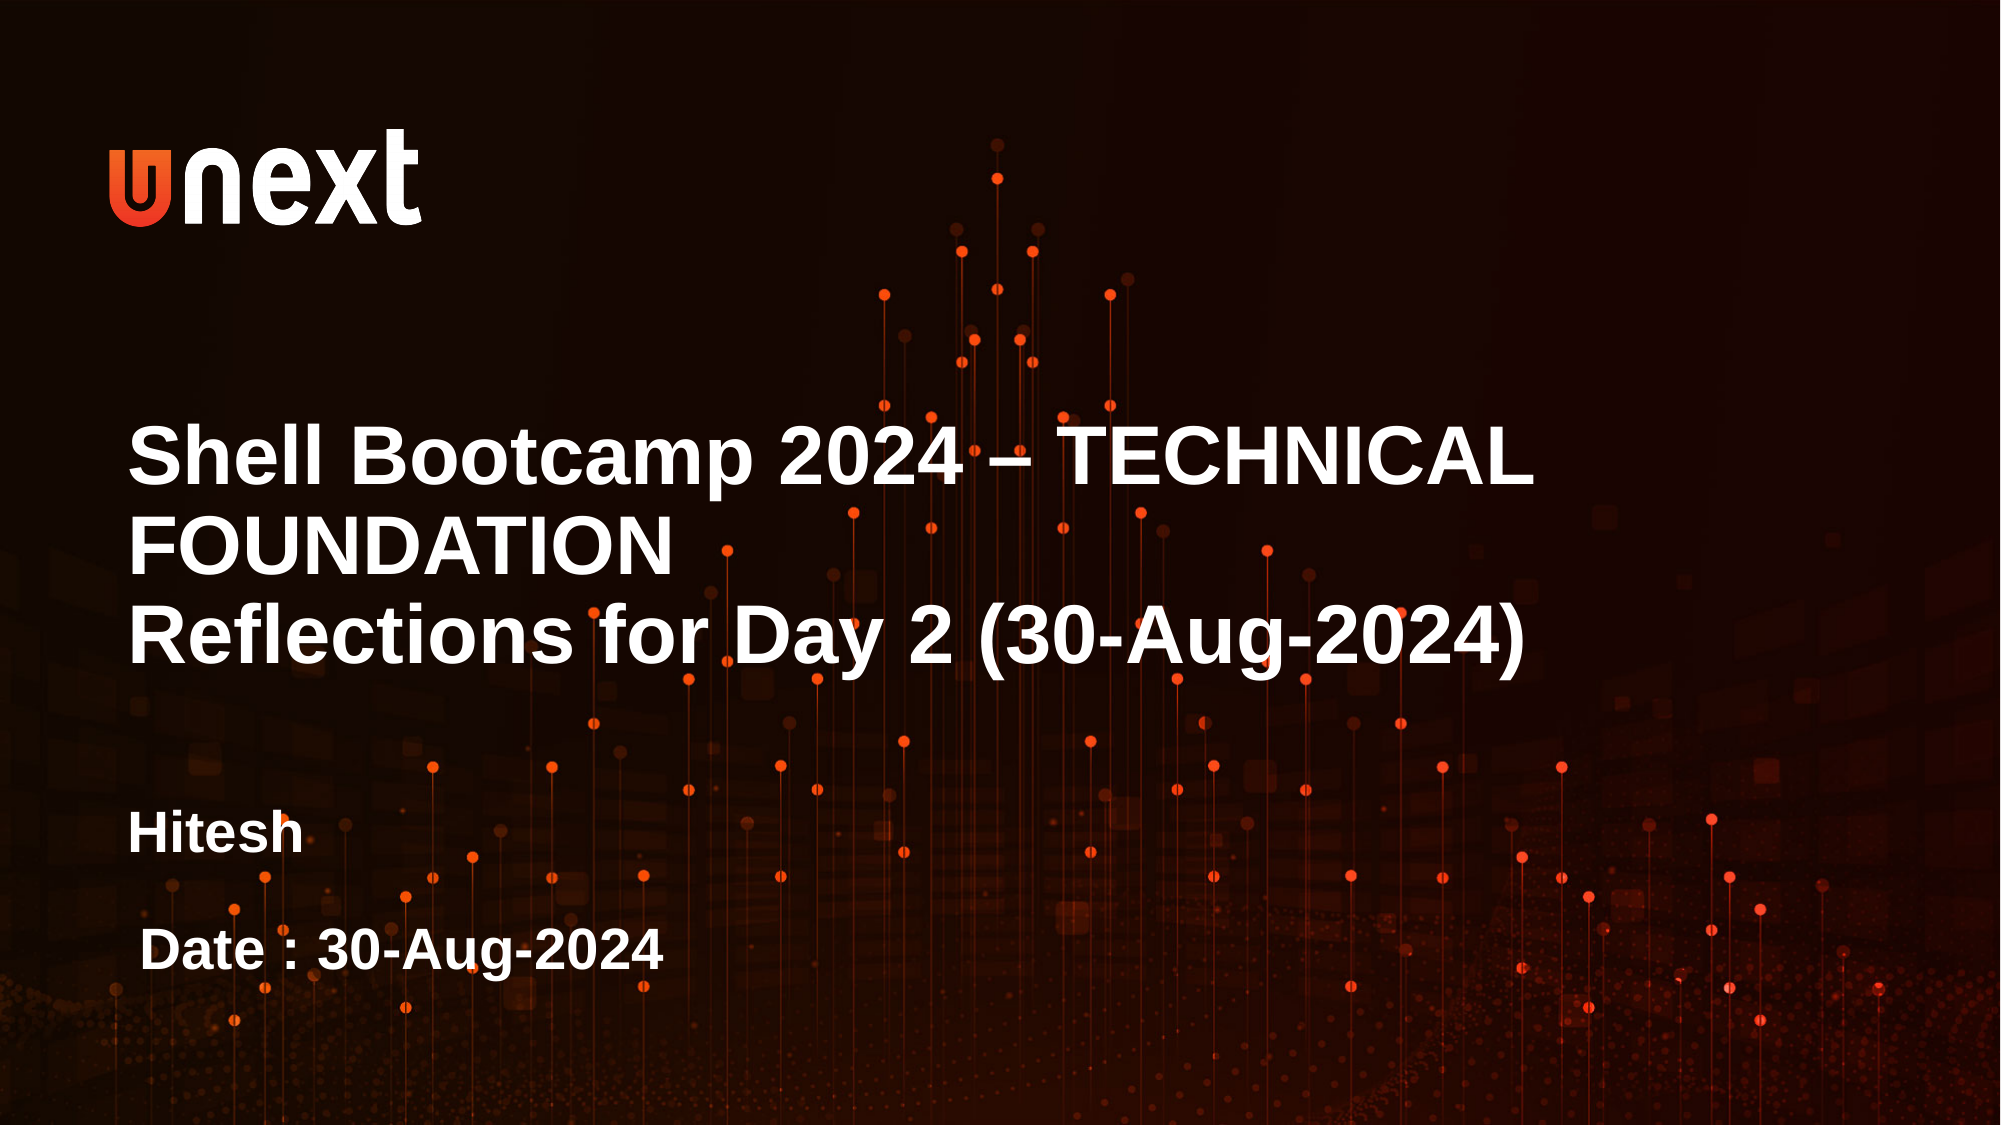

Shell Bootcamp 2024 – TECHNICAL FOUNDATION
Reflections for Day 2 (30-Aug-2024)
Hitesh
Date : 30-Aug-2024